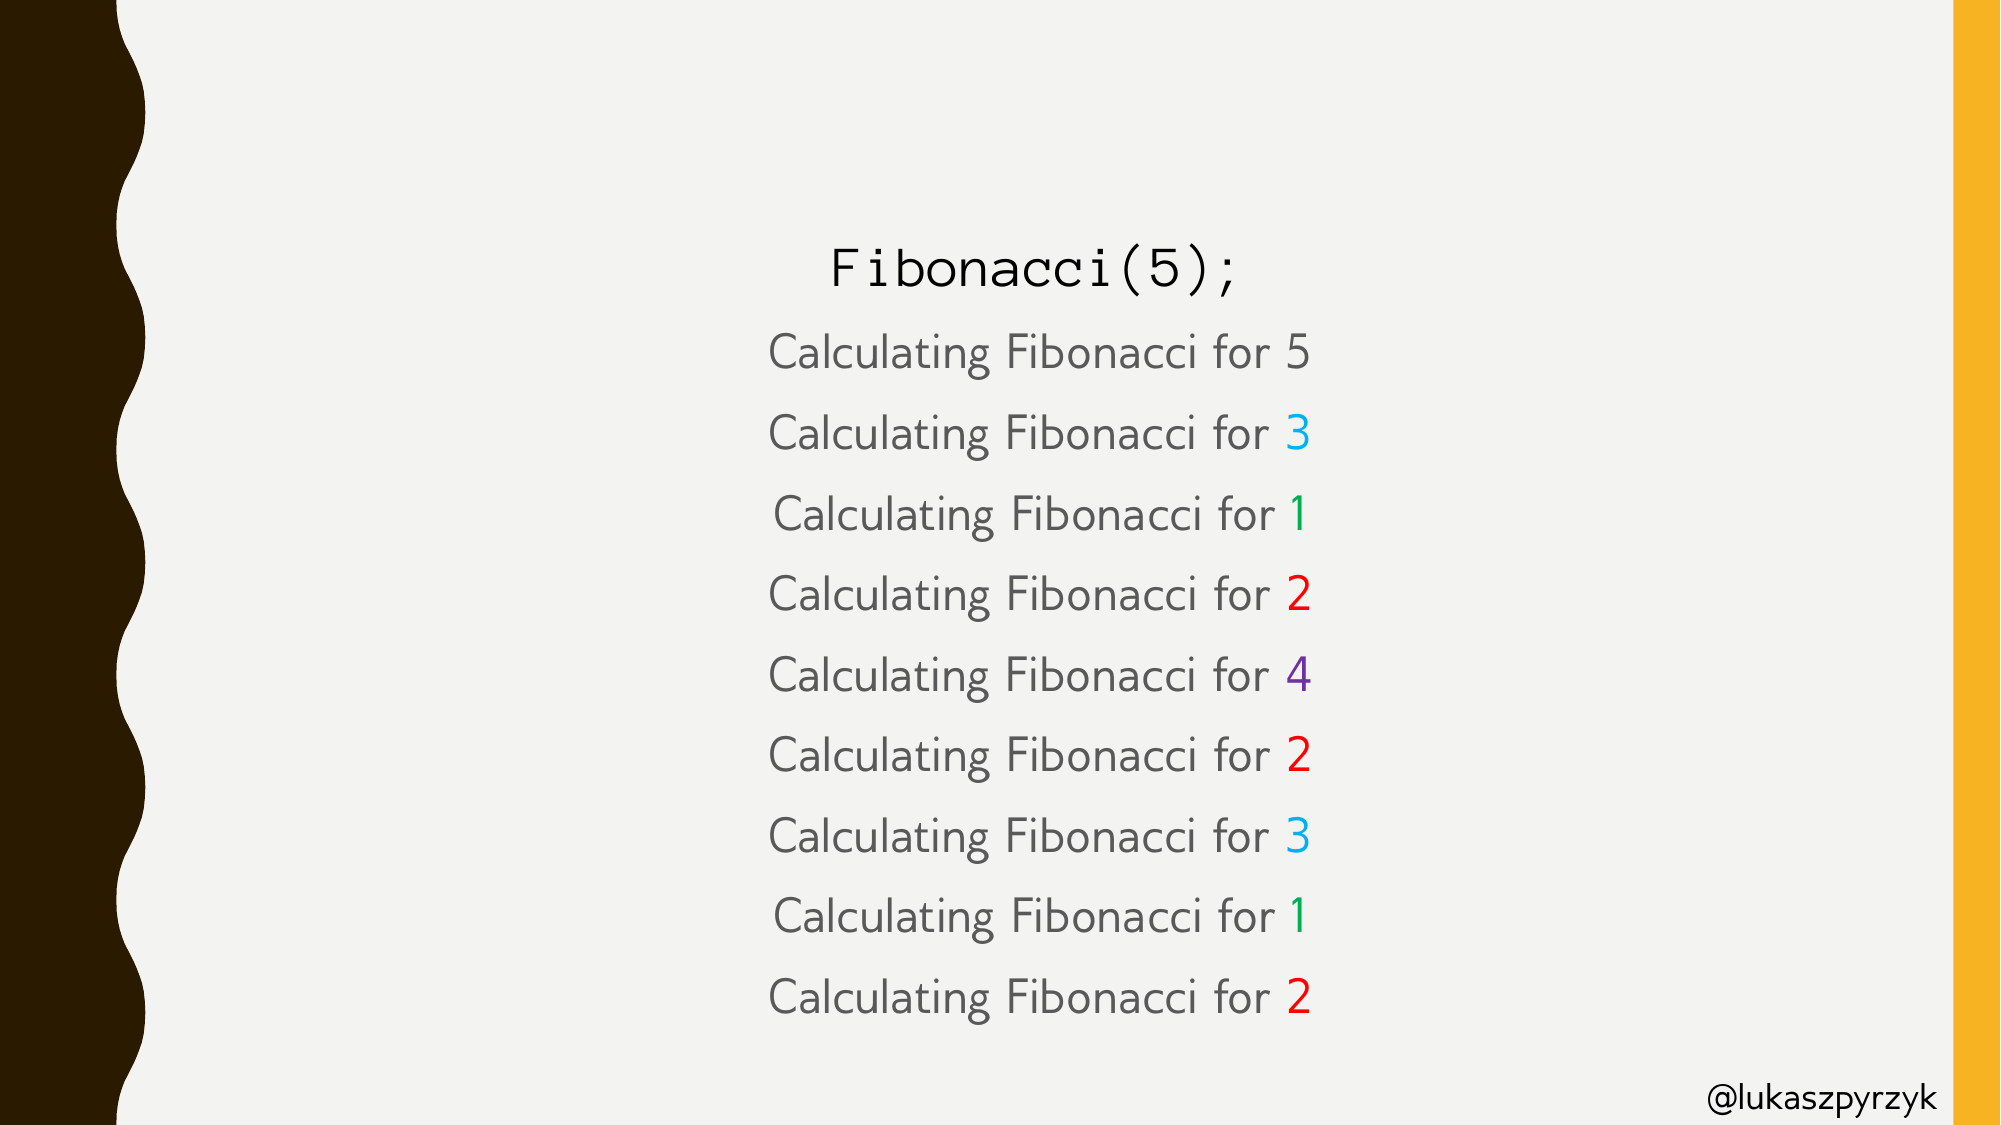

#
Fibonacci(5);
Calculating Fibonacci for 5
Calculating Fibonacci for 3
Calculating Fibonacci for 1
Calculating Fibonacci for 2
Calculating Fibonacci for 4
Calculating Fibonacci for 2
Calculating Fibonacci for 3
Calculating Fibonacci for 1
Calculating Fibonacci for 2
@lukaszpyrzyk